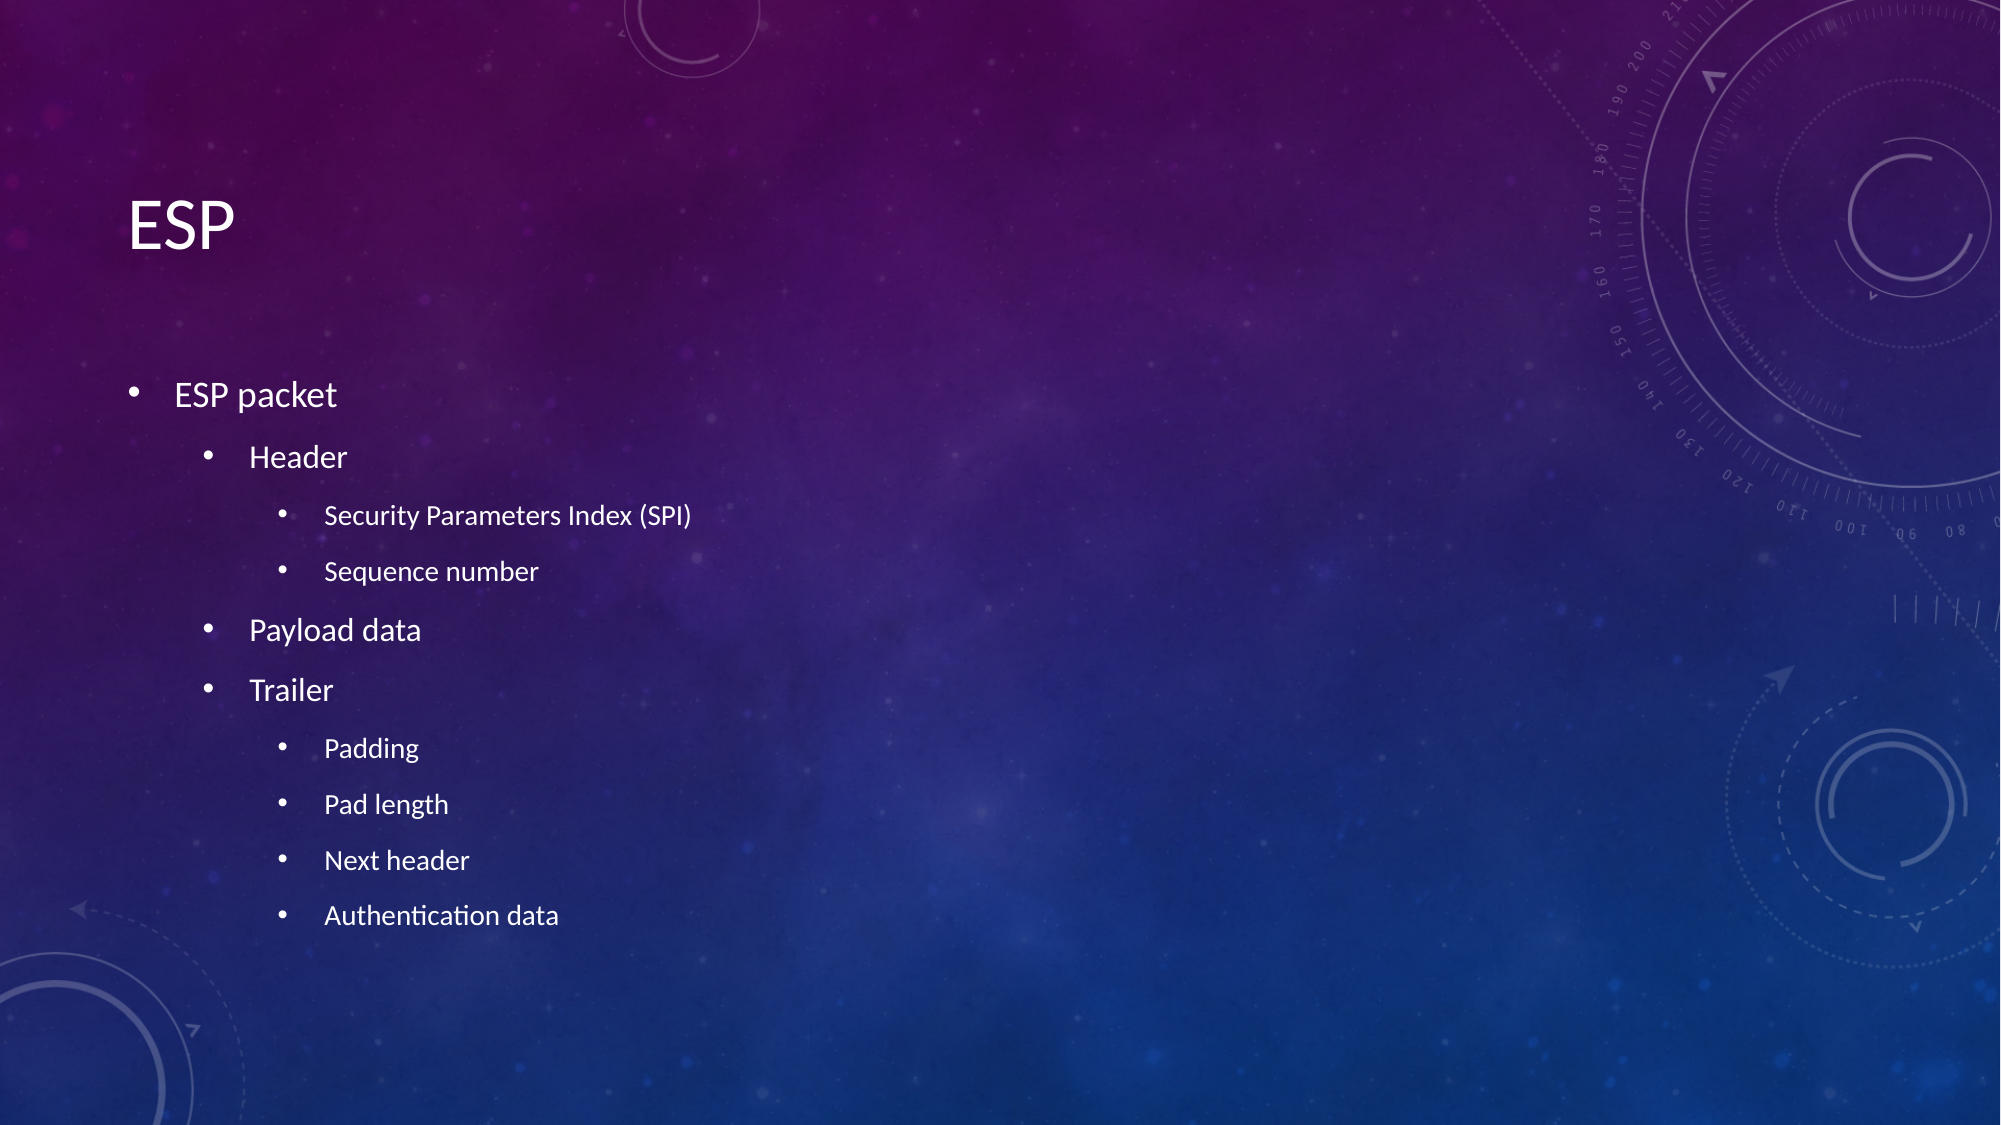

# ESP
ESP packet
Header
Security Parameters Index (SPI)
Sequence number
Payload data
Trailer
Padding
Pad length
Next header
Authentication data